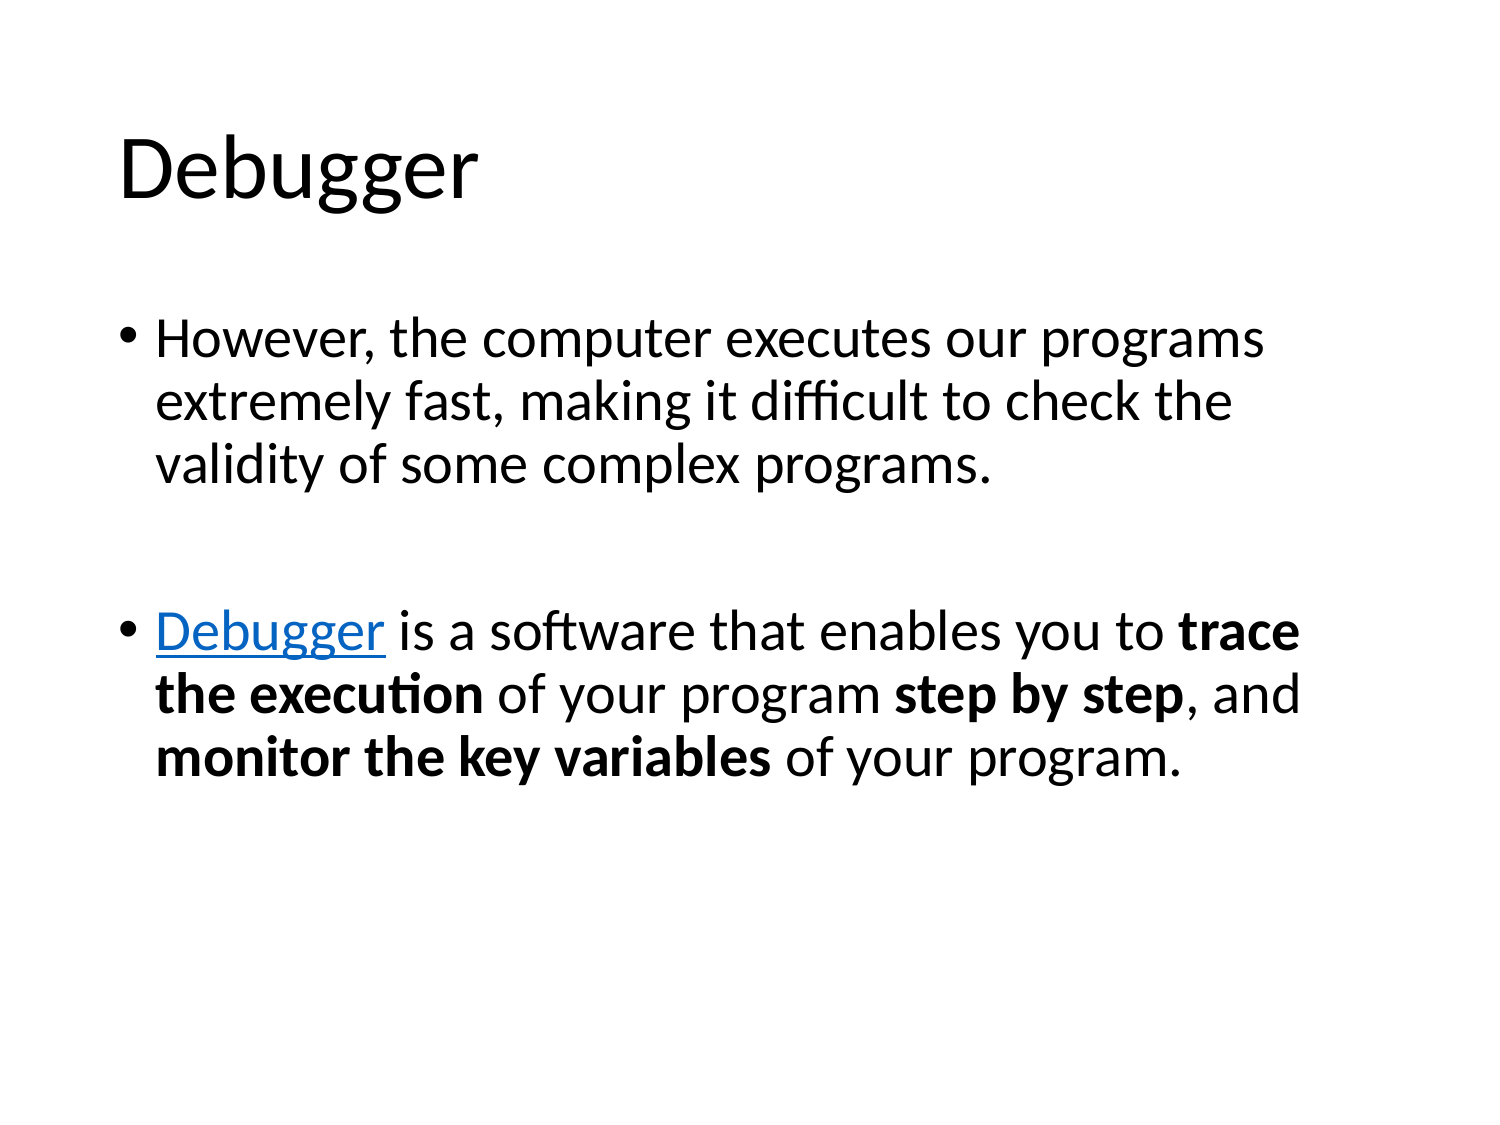

# Debugger
However, the computer executes our programs extremely fast, making it difficult to check the validity of some complex programs.

Debugger is a software that enables you to trace the execution of your program step by step, and monitor the key variables of your program.